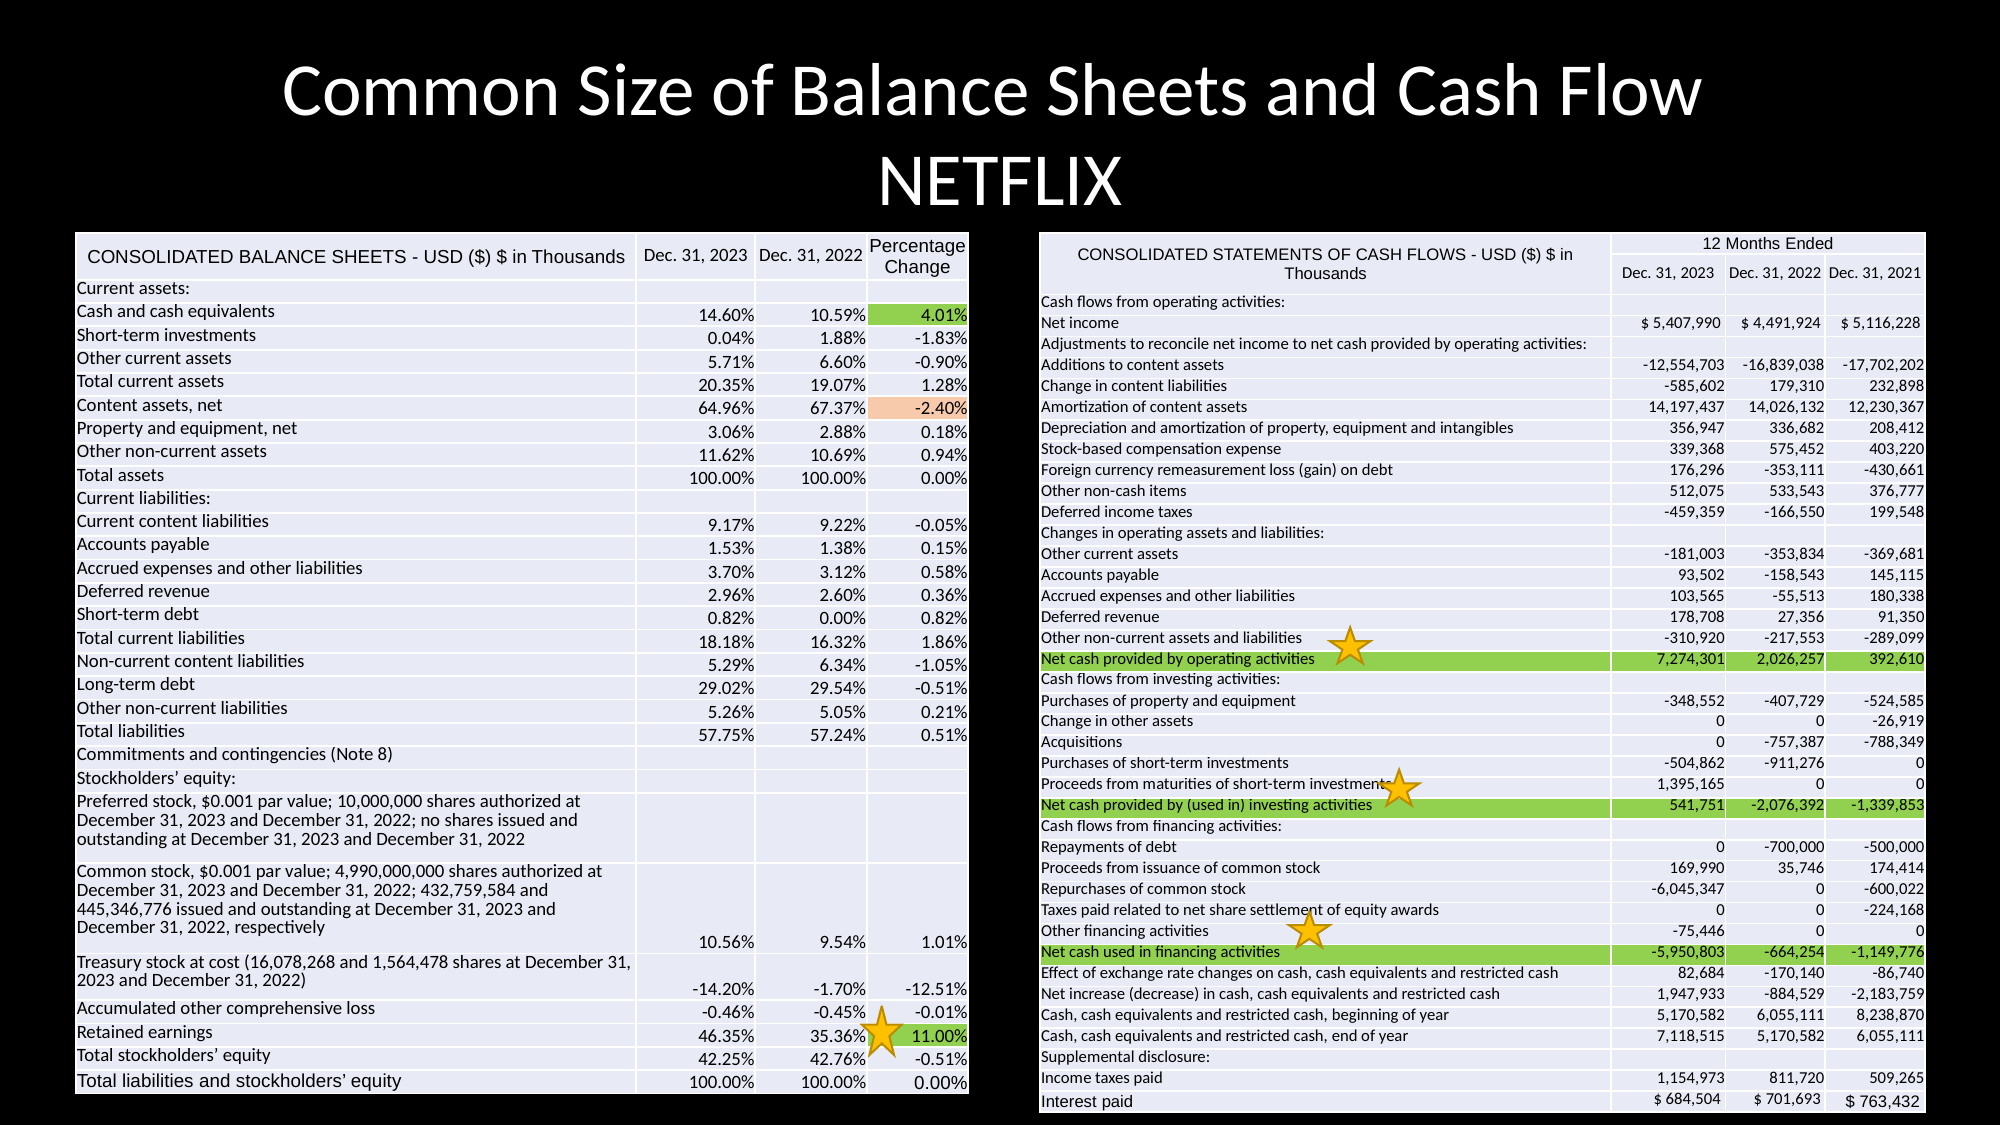

Common Size of Balance Sheets and Cash Flow
NETFLIX
| CONSOLIDATED BALANCE SHEETS - USD ($) $ in Thousands | Dec. 31, 2023 | Dec. 31, 2022 | Percentage Change |
| --- | --- | --- | --- |
| Current assets: |  |  |  |
| Cash and cash equivalents | 14.60% | 10.59% | 4.01% |
| Short-term investments | 0.04% | 1.88% | -1.83% |
| Other current assets | 5.71% | 6.60% | -0.90% |
| Total current assets | 20.35% | 19.07% | 1.28% |
| Content assets, net | 64.96% | 67.37% | -2.40% |
| Property and equipment, net | 3.06% | 2.88% | 0.18% |
| Other non-current assets | 11.62% | 10.69% | 0.94% |
| Total assets | 100.00% | 100.00% | 0.00% |
| Current liabilities: |  |  |  |
| Current content liabilities | 9.17% | 9.22% | -0.05% |
| Accounts payable | 1.53% | 1.38% | 0.15% |
| Accrued expenses and other liabilities | 3.70% | 3.12% | 0.58% |
| Deferred revenue | 2.96% | 2.60% | 0.36% |
| Short-term debt | 0.82% | 0.00% | 0.82% |
| Total current liabilities | 18.18% | 16.32% | 1.86% |
| Non-current content liabilities | 5.29% | 6.34% | -1.05% |
| Long-term debt | 29.02% | 29.54% | -0.51% |
| Other non-current liabilities | 5.26% | 5.05% | 0.21% |
| Total liabilities | 57.75% | 57.24% | 0.51% |
| Commitments and contingencies (Note 8) |  |  |  |
| Stockholders’ equity: |  |  |  |
| Preferred stock, $0.001 par value; 10,000,000 shares authorized at December 31, 2023 and December 31, 2022; no shares issued and outstanding at December 31, 2023 and December 31, 2022 |  |  |  |
| Common stock, $0.001 par value; 4,990,000,000 shares authorized at December 31, 2023 and December 31, 2022; 432,759,584 and 445,346,776 issued and outstanding at December 31, 2023 and December 31, 2022, respectively | 10.56% | 9.54% | 1.01% |
| Treasury stock at cost (16,078,268 and 1,564,478 shares at December 31, 2023 and December 31, 2022) | -14.20% | -1.70% | -12.51% |
| Accumulated other comprehensive loss | -0.46% | -0.45% | -0.01% |
| Retained earnings | 46.35% | 35.36% | 11.00% |
| Total stockholders’ equity | 42.25% | 42.76% | -0.51% |
| Total liabilities and stockholders’ equity | 100.00% | 100.00% | 0.00% |
| CONSOLIDATED STATEMENTS OF CASH FLOWS - USD ($) $ in Thousands | 12 Months Ended |  |  |
| --- | --- | --- | --- |
|  | Dec. 31, 2023 | Dec. 31, 2022 | Dec. 31, 2021 |
| Cash flows from operating activities: |  |  |  |
| Net income | $ 5,407,990 | $ 4,491,924 | $ 5,116,228 |
| Adjustments to reconcile net income to net cash provided by operating activities: |  |  |  |
| Additions to content assets | -12,554,703 | -16,839,038 | -17,702,202 |
| Change in content liabilities | -585,602 | 179,310 | 232,898 |
| Amortization of content assets | 14,197,437 | 14,026,132 | 12,230,367 |
| Depreciation and amortization of property, equipment and intangibles | 356,947 | 336,682 | 208,412 |
| Stock-based compensation expense | 339,368 | 575,452 | 403,220 |
| Foreign currency remeasurement loss (gain) on debt | 176,296 | -353,111 | -430,661 |
| Other non-cash items | 512,075 | 533,543 | 376,777 |
| Deferred income taxes | -459,359 | -166,550 | 199,548 |
| Changes in operating assets and liabilities: |  |  |  |
| Other current assets | -181,003 | -353,834 | -369,681 |
| Accounts payable | 93,502 | -158,543 | 145,115 |
| Accrued expenses and other liabilities | 103,565 | -55,513 | 180,338 |
| Deferred revenue | 178,708 | 27,356 | 91,350 |
| Other non-current assets and liabilities | -310,920 | -217,553 | -289,099 |
| Net cash provided by operating activities | 7,274,301 | 2,026,257 | 392,610 |
| Cash flows from investing activities: |  |  |  |
| Purchases of property and equipment | -348,552 | -407,729 | -524,585 |
| Change in other assets | 0 | 0 | -26,919 |
| Acquisitions | 0 | -757,387 | -788,349 |
| Purchases of short-term investments | -504,862 | -911,276 | 0 |
| Proceeds from maturities of short-term investments | 1,395,165 | 0 | 0 |
| Net cash provided by (used in) investing activities | 541,751 | -2,076,392 | -1,339,853 |
| Cash flows from financing activities: |  |  |  |
| Repayments of debt | 0 | -700,000 | -500,000 |
| Proceeds from issuance of common stock | 169,990 | 35,746 | 174,414 |
| Repurchases of common stock | -6,045,347 | 0 | -600,022 |
| Taxes paid related to net share settlement of equity awards | 0 | 0 | -224,168 |
| Other financing activities | -75,446 | 0 | 0 |
| Net cash used in financing activities | -5,950,803 | -664,254 | -1,149,776 |
| Effect of exchange rate changes on cash, cash equivalents and restricted cash | 82,684 | -170,140 | -86,740 |
| Net increase (decrease) in cash, cash equivalents and restricted cash | 1,947,933 | -884,529 | -2,183,759 |
| Cash, cash equivalents and restricted cash, beginning of year | 5,170,582 | 6,055,111 | 8,238,870 |
| Cash, cash equivalents and restricted cash, end of year | 7,118,515 | 5,170,582 | 6,055,111 |
| Supplemental disclosure: |  |  |  |
| Income taxes paid | 1,154,973 | 811,720 | 509,265 |
| Interest paid | $ 684,504 | $ 701,693 | $ 763,432 |